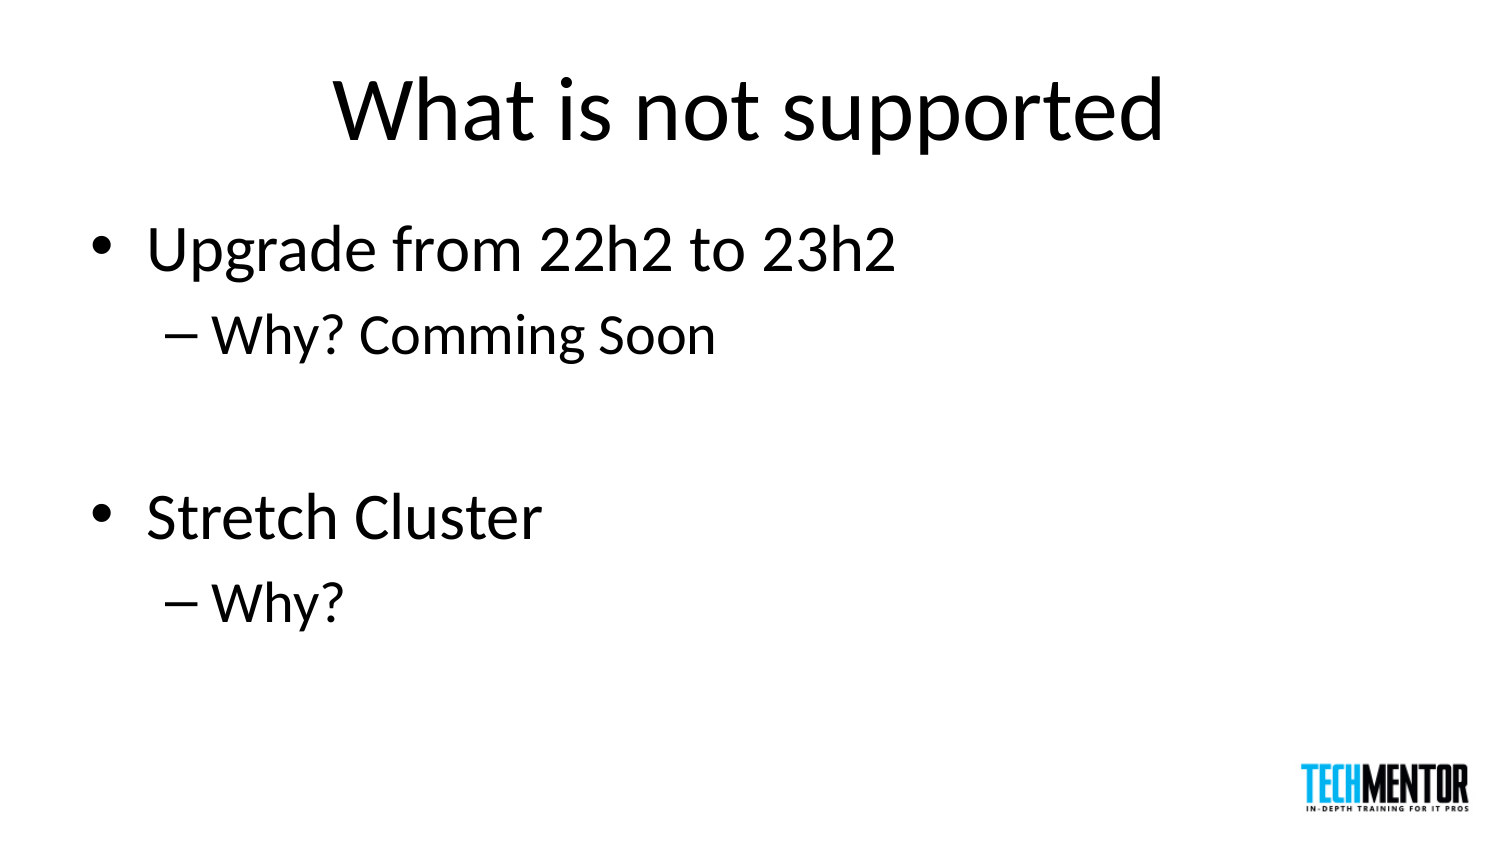

# What is not supported
Upgrade from 22h2 to 23h2
Why? Comming Soon

Stretch Cluster
Why?